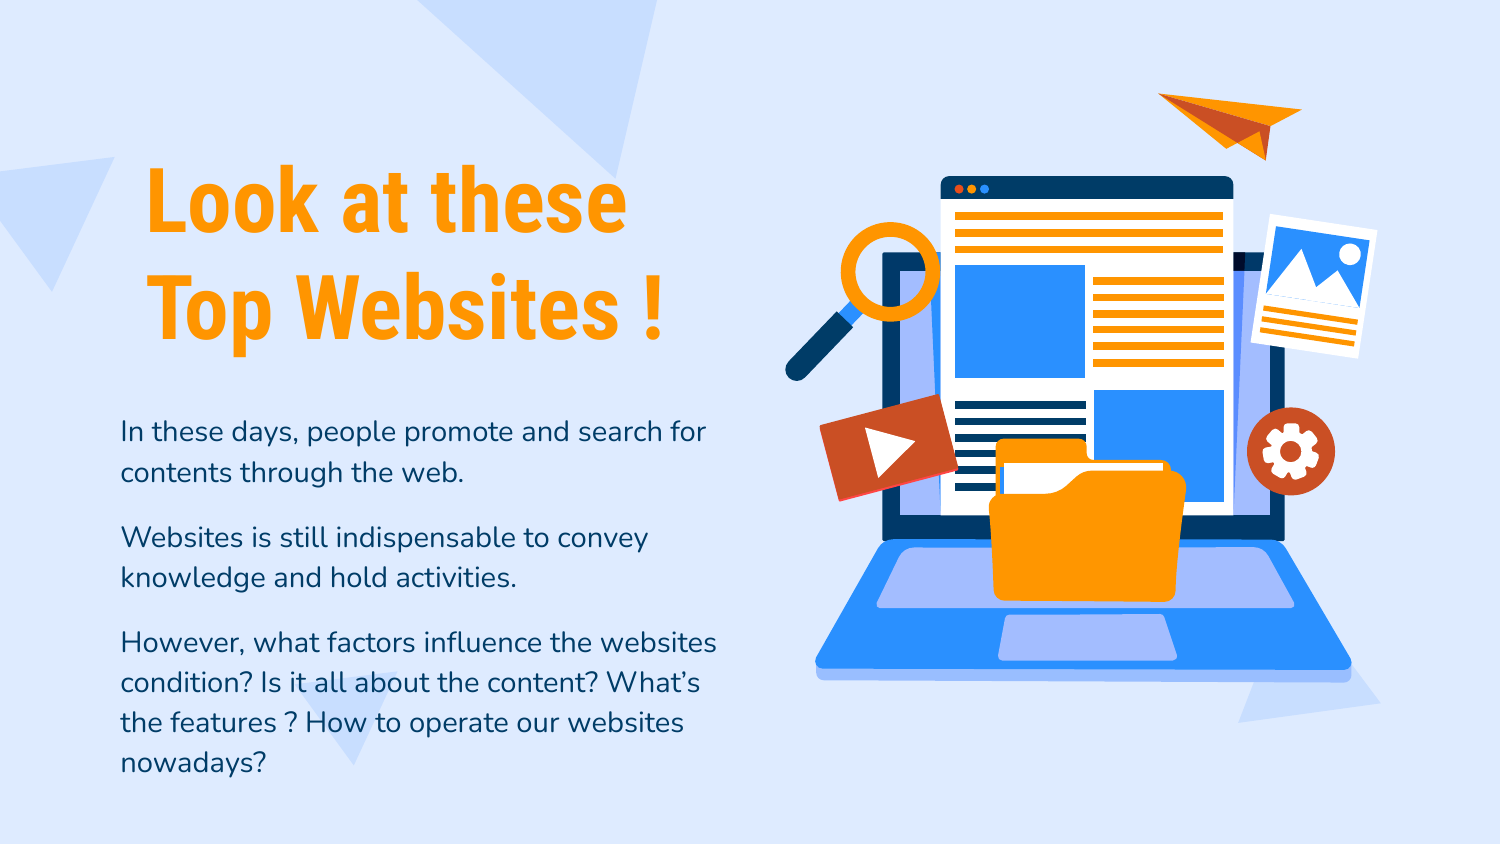

# Look at these Top Websites !

In these days, people promote and search for contents through the web.
Websites is still indispensable to convey knowledge and hold activities.
However, what factors influence the websites condition? Is it all about the content? What’s the features ? How to operate our websites nowadays?